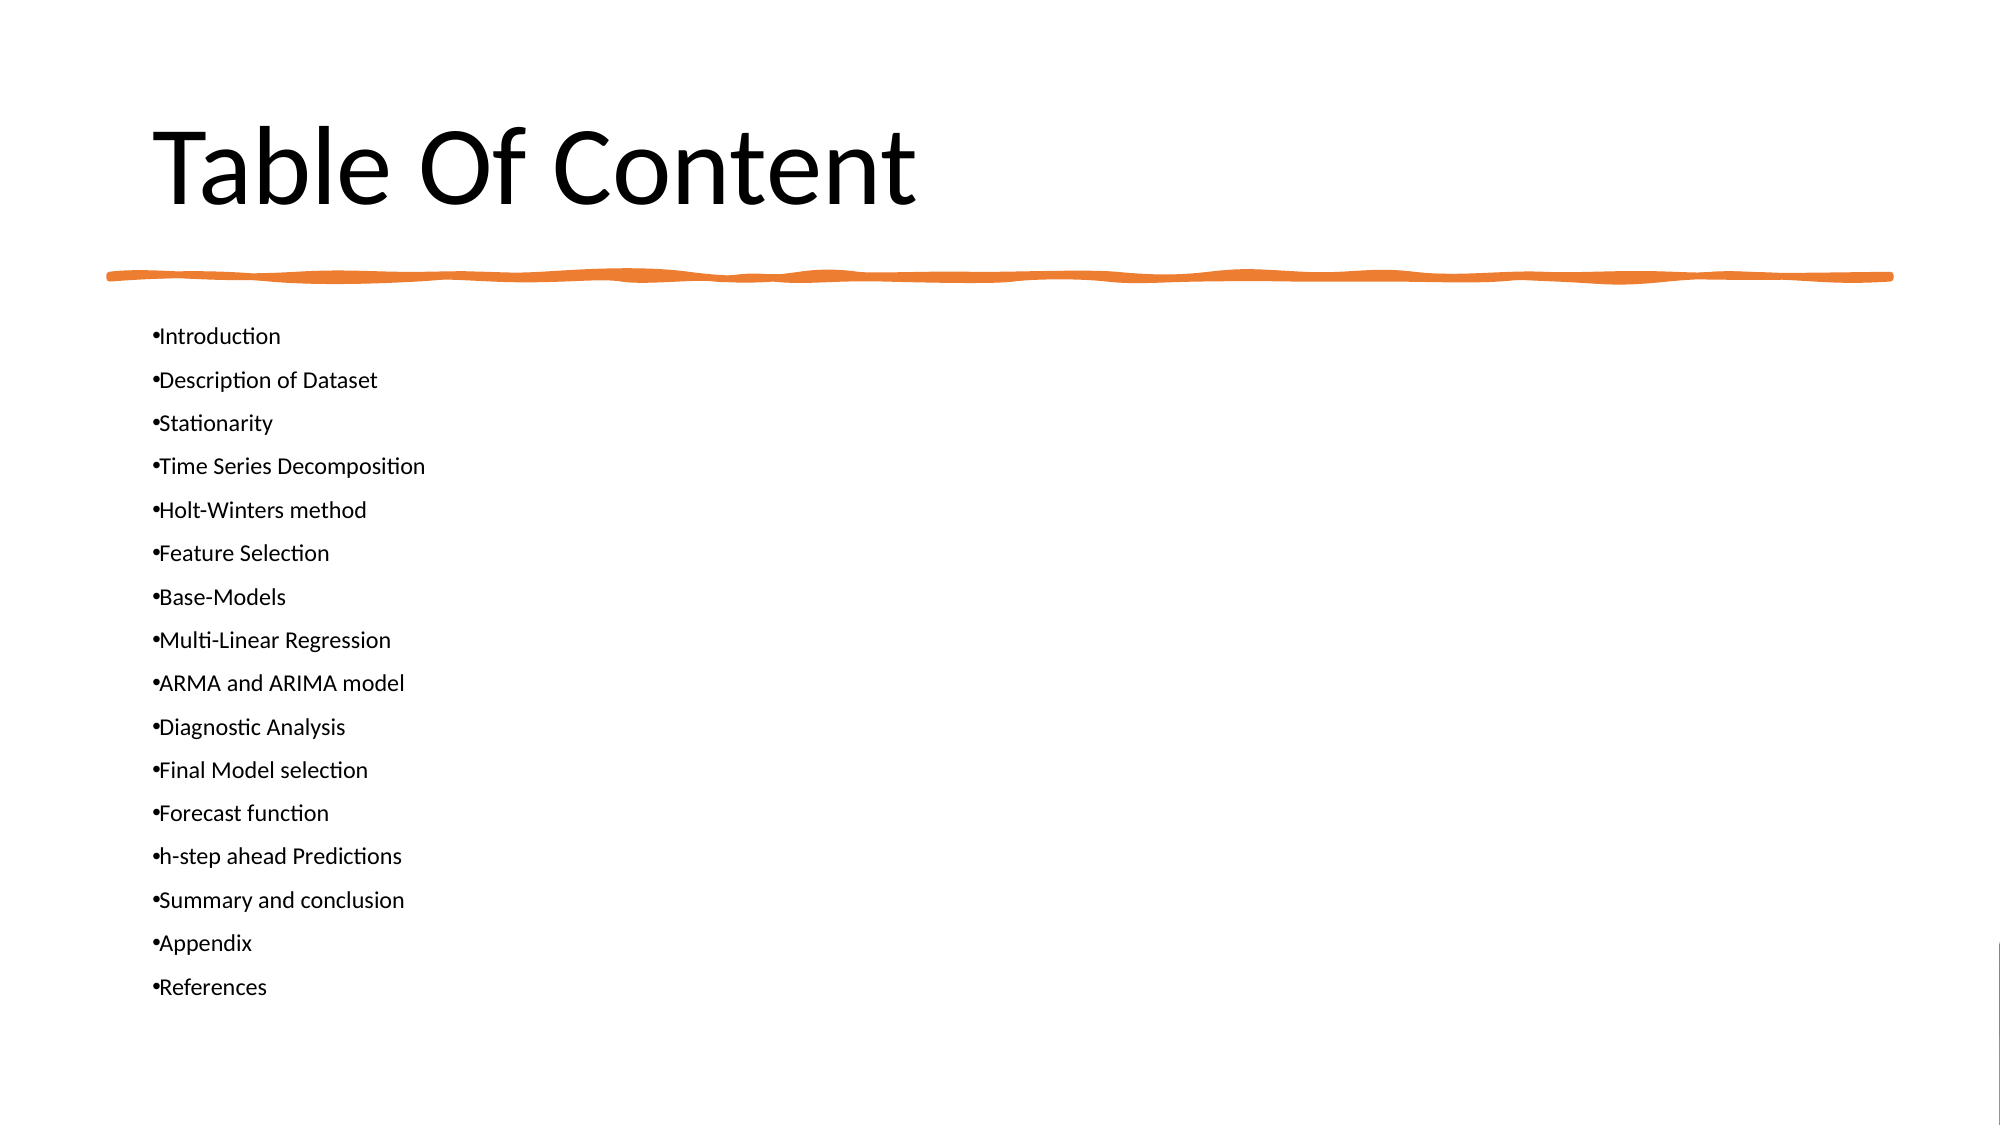

# Table Of Content

Introduction
Description of Dataset
Stationarity
Time Series Decomposition
Holt-Winters method
Feature Selection
Base-Models
Multi-Linear Regression
ARMA and ARIMA model
Diagnostic Analysis
Final Model selection
Forecast function
h-step ahead Predictions
Summary and conclusion
Appendix
References